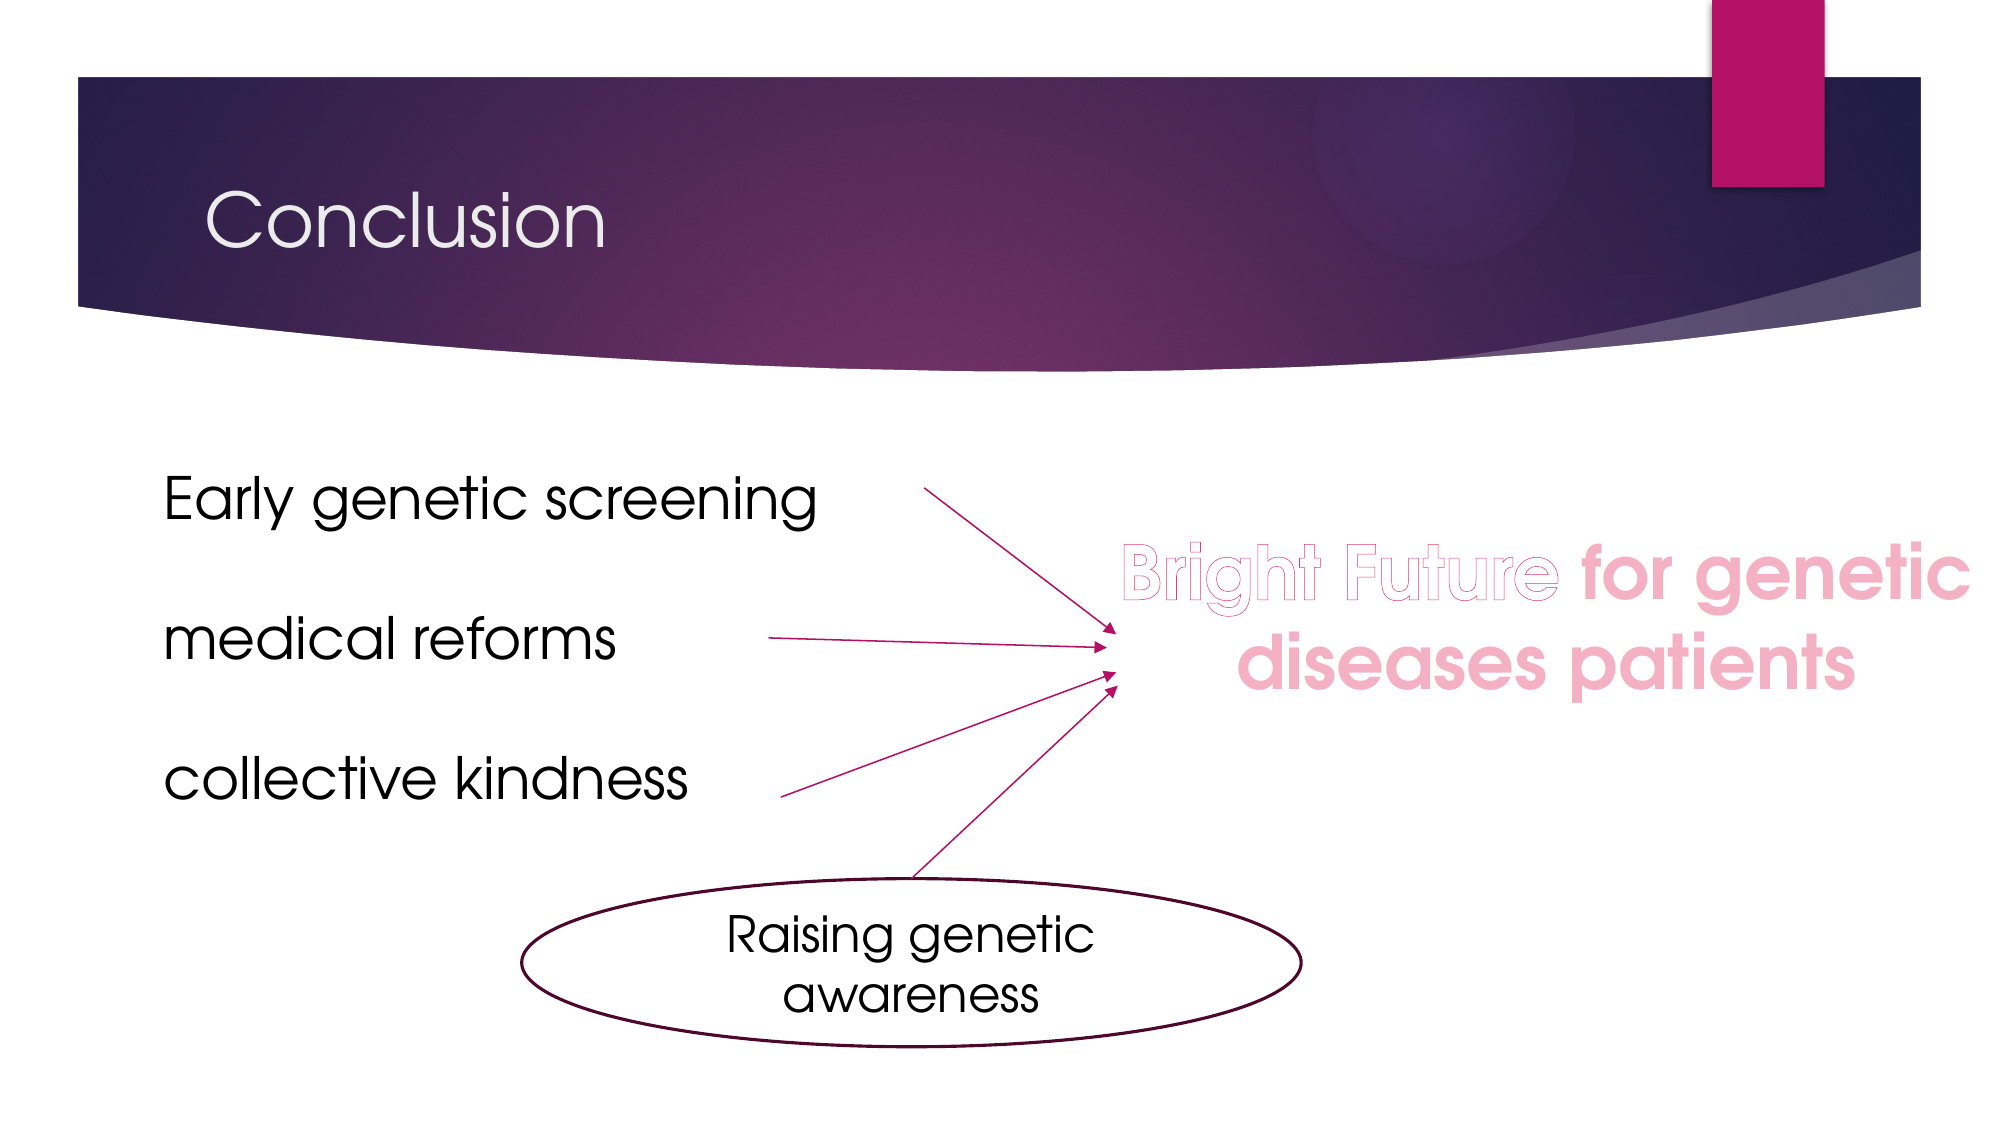

# Conclusion

Early genetic screening

medical reforms

collective kindness
Bright Future for genetic
diseases patients
Raising genetic awareness